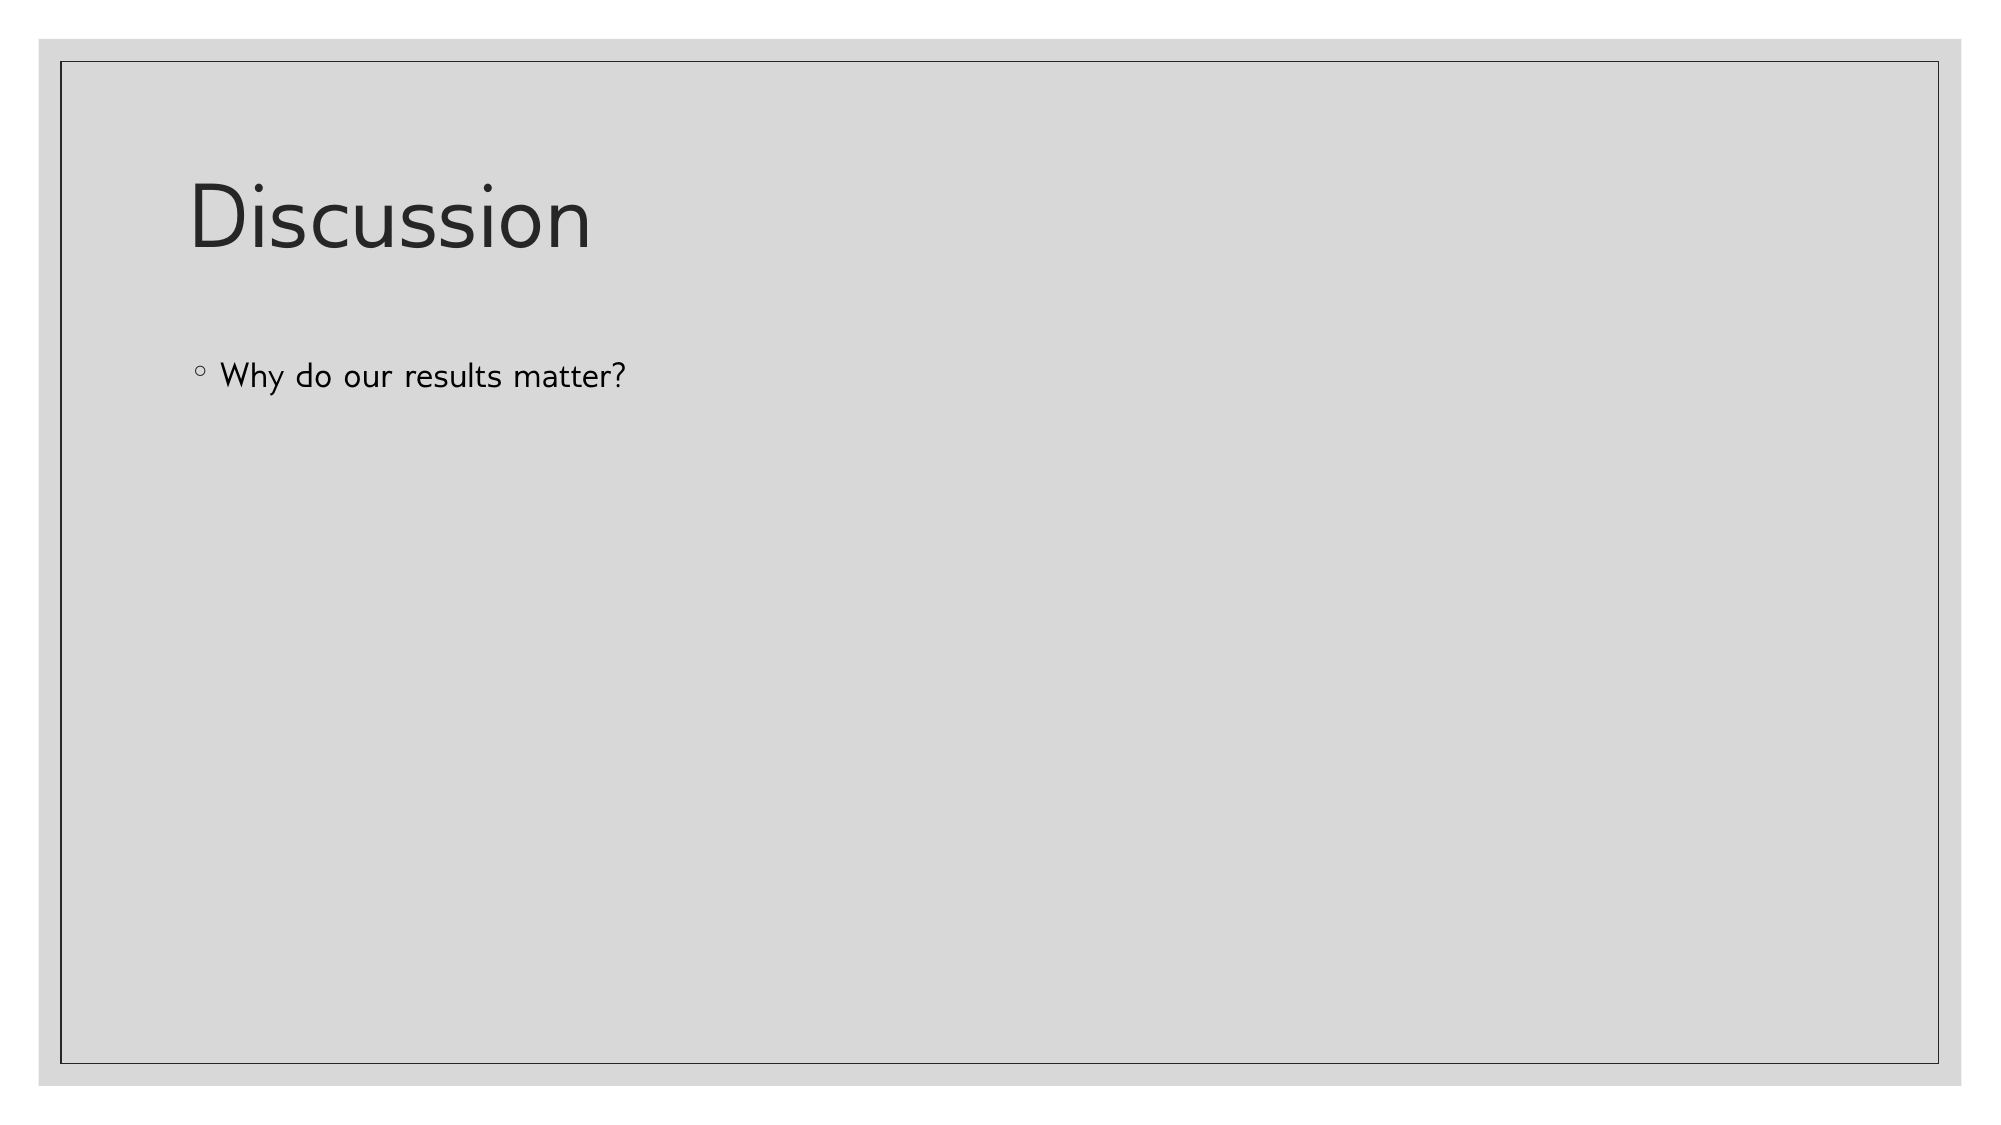

# Discussion
Why do our results matter?